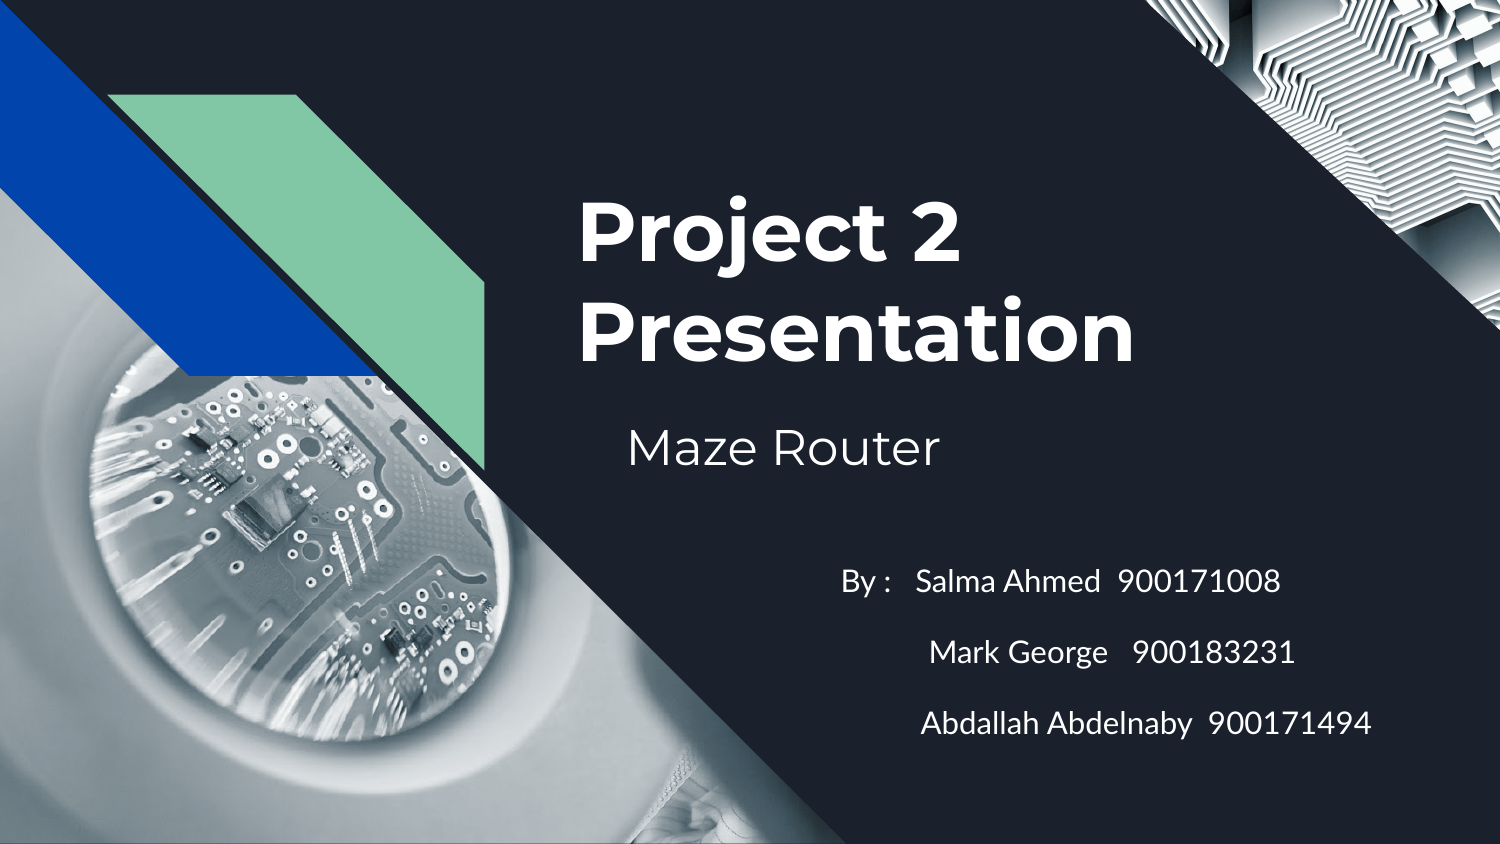

# Project 2
Presentation
  Maze Router

By :   Salma Ahmed  900171008
           Mark George   900183231
          Abdallah Abdelnaby  900171494